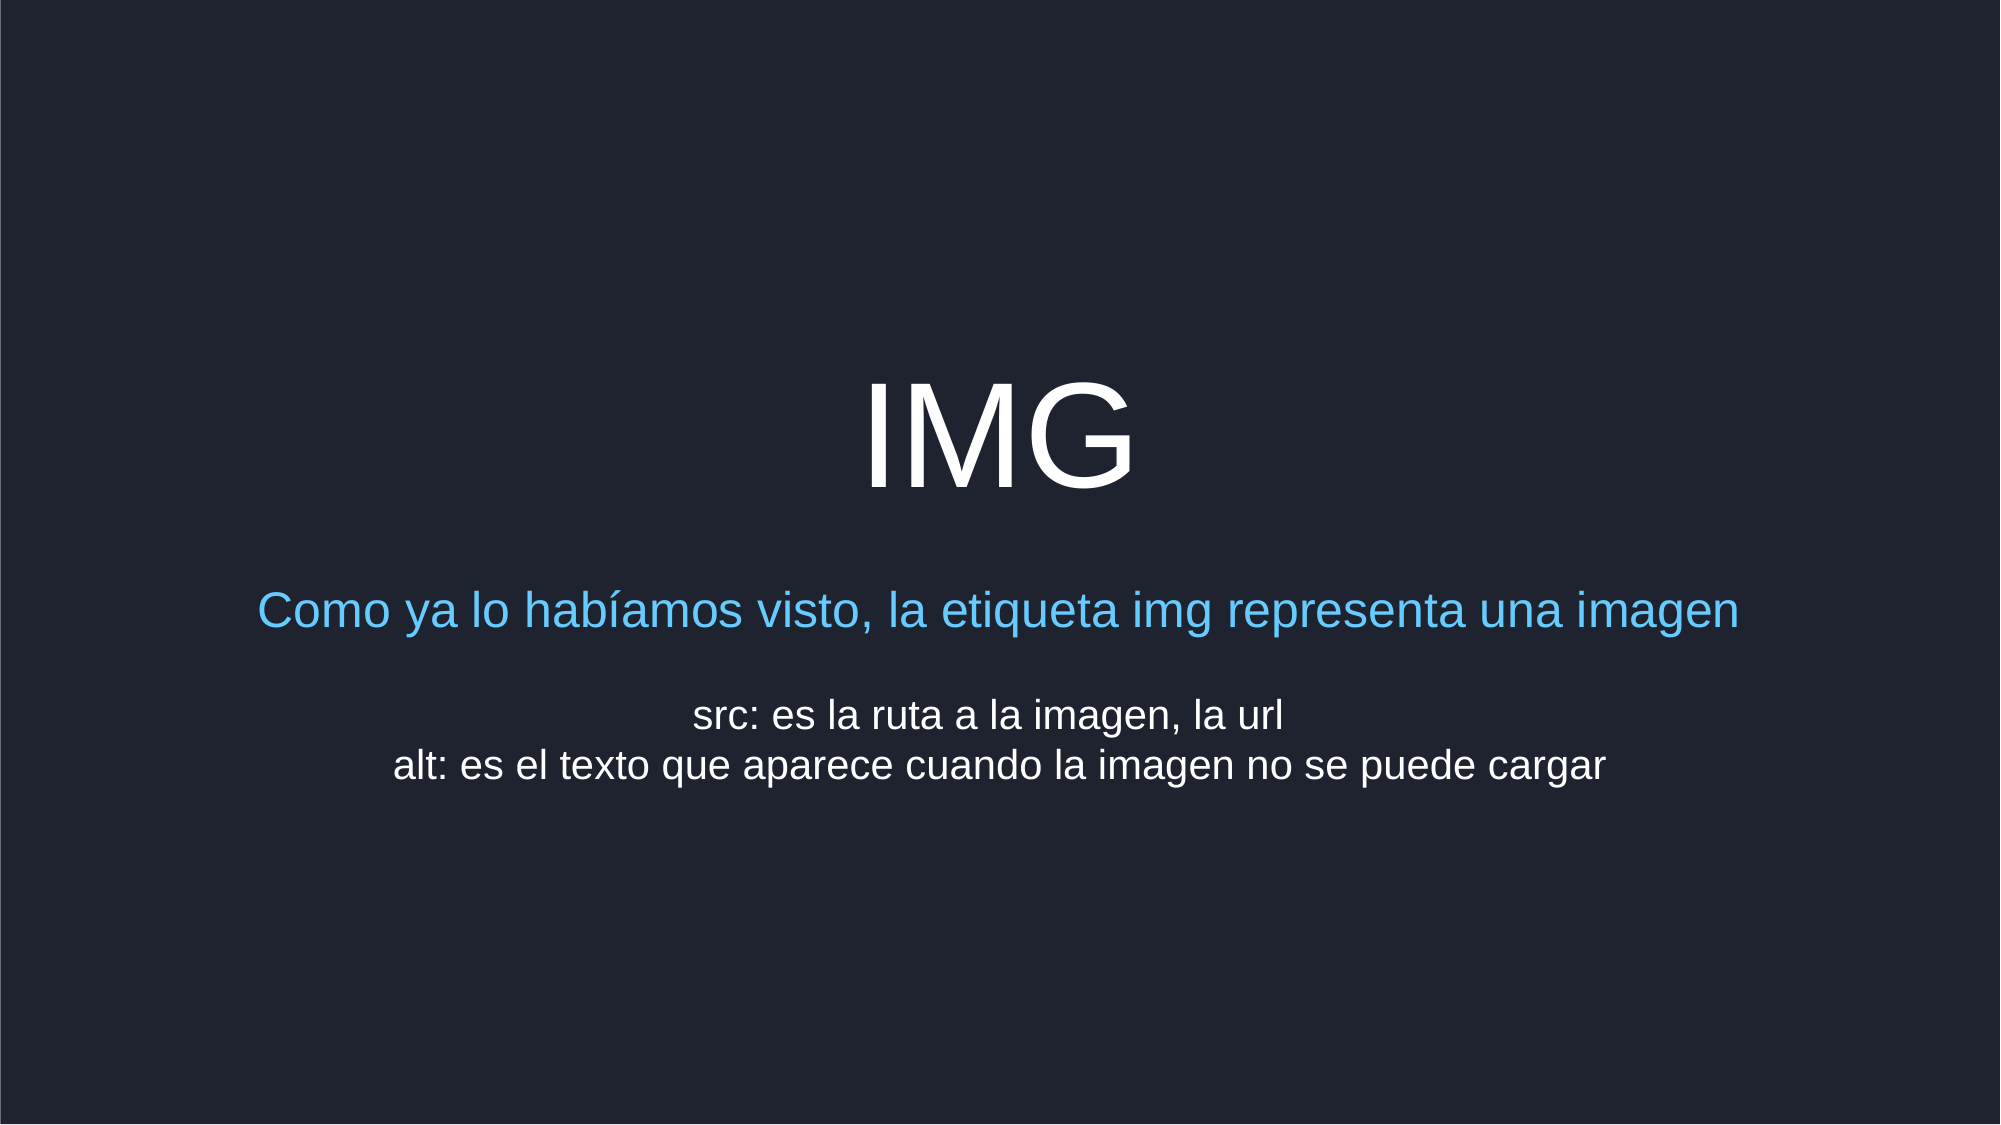

IMG

Como ya lo habíamos visto, la etiqueta img representa una imagen

src: es la ruta a la imagen, la url
alt: es el texto que aparece cuando la imagen no se puede cargar